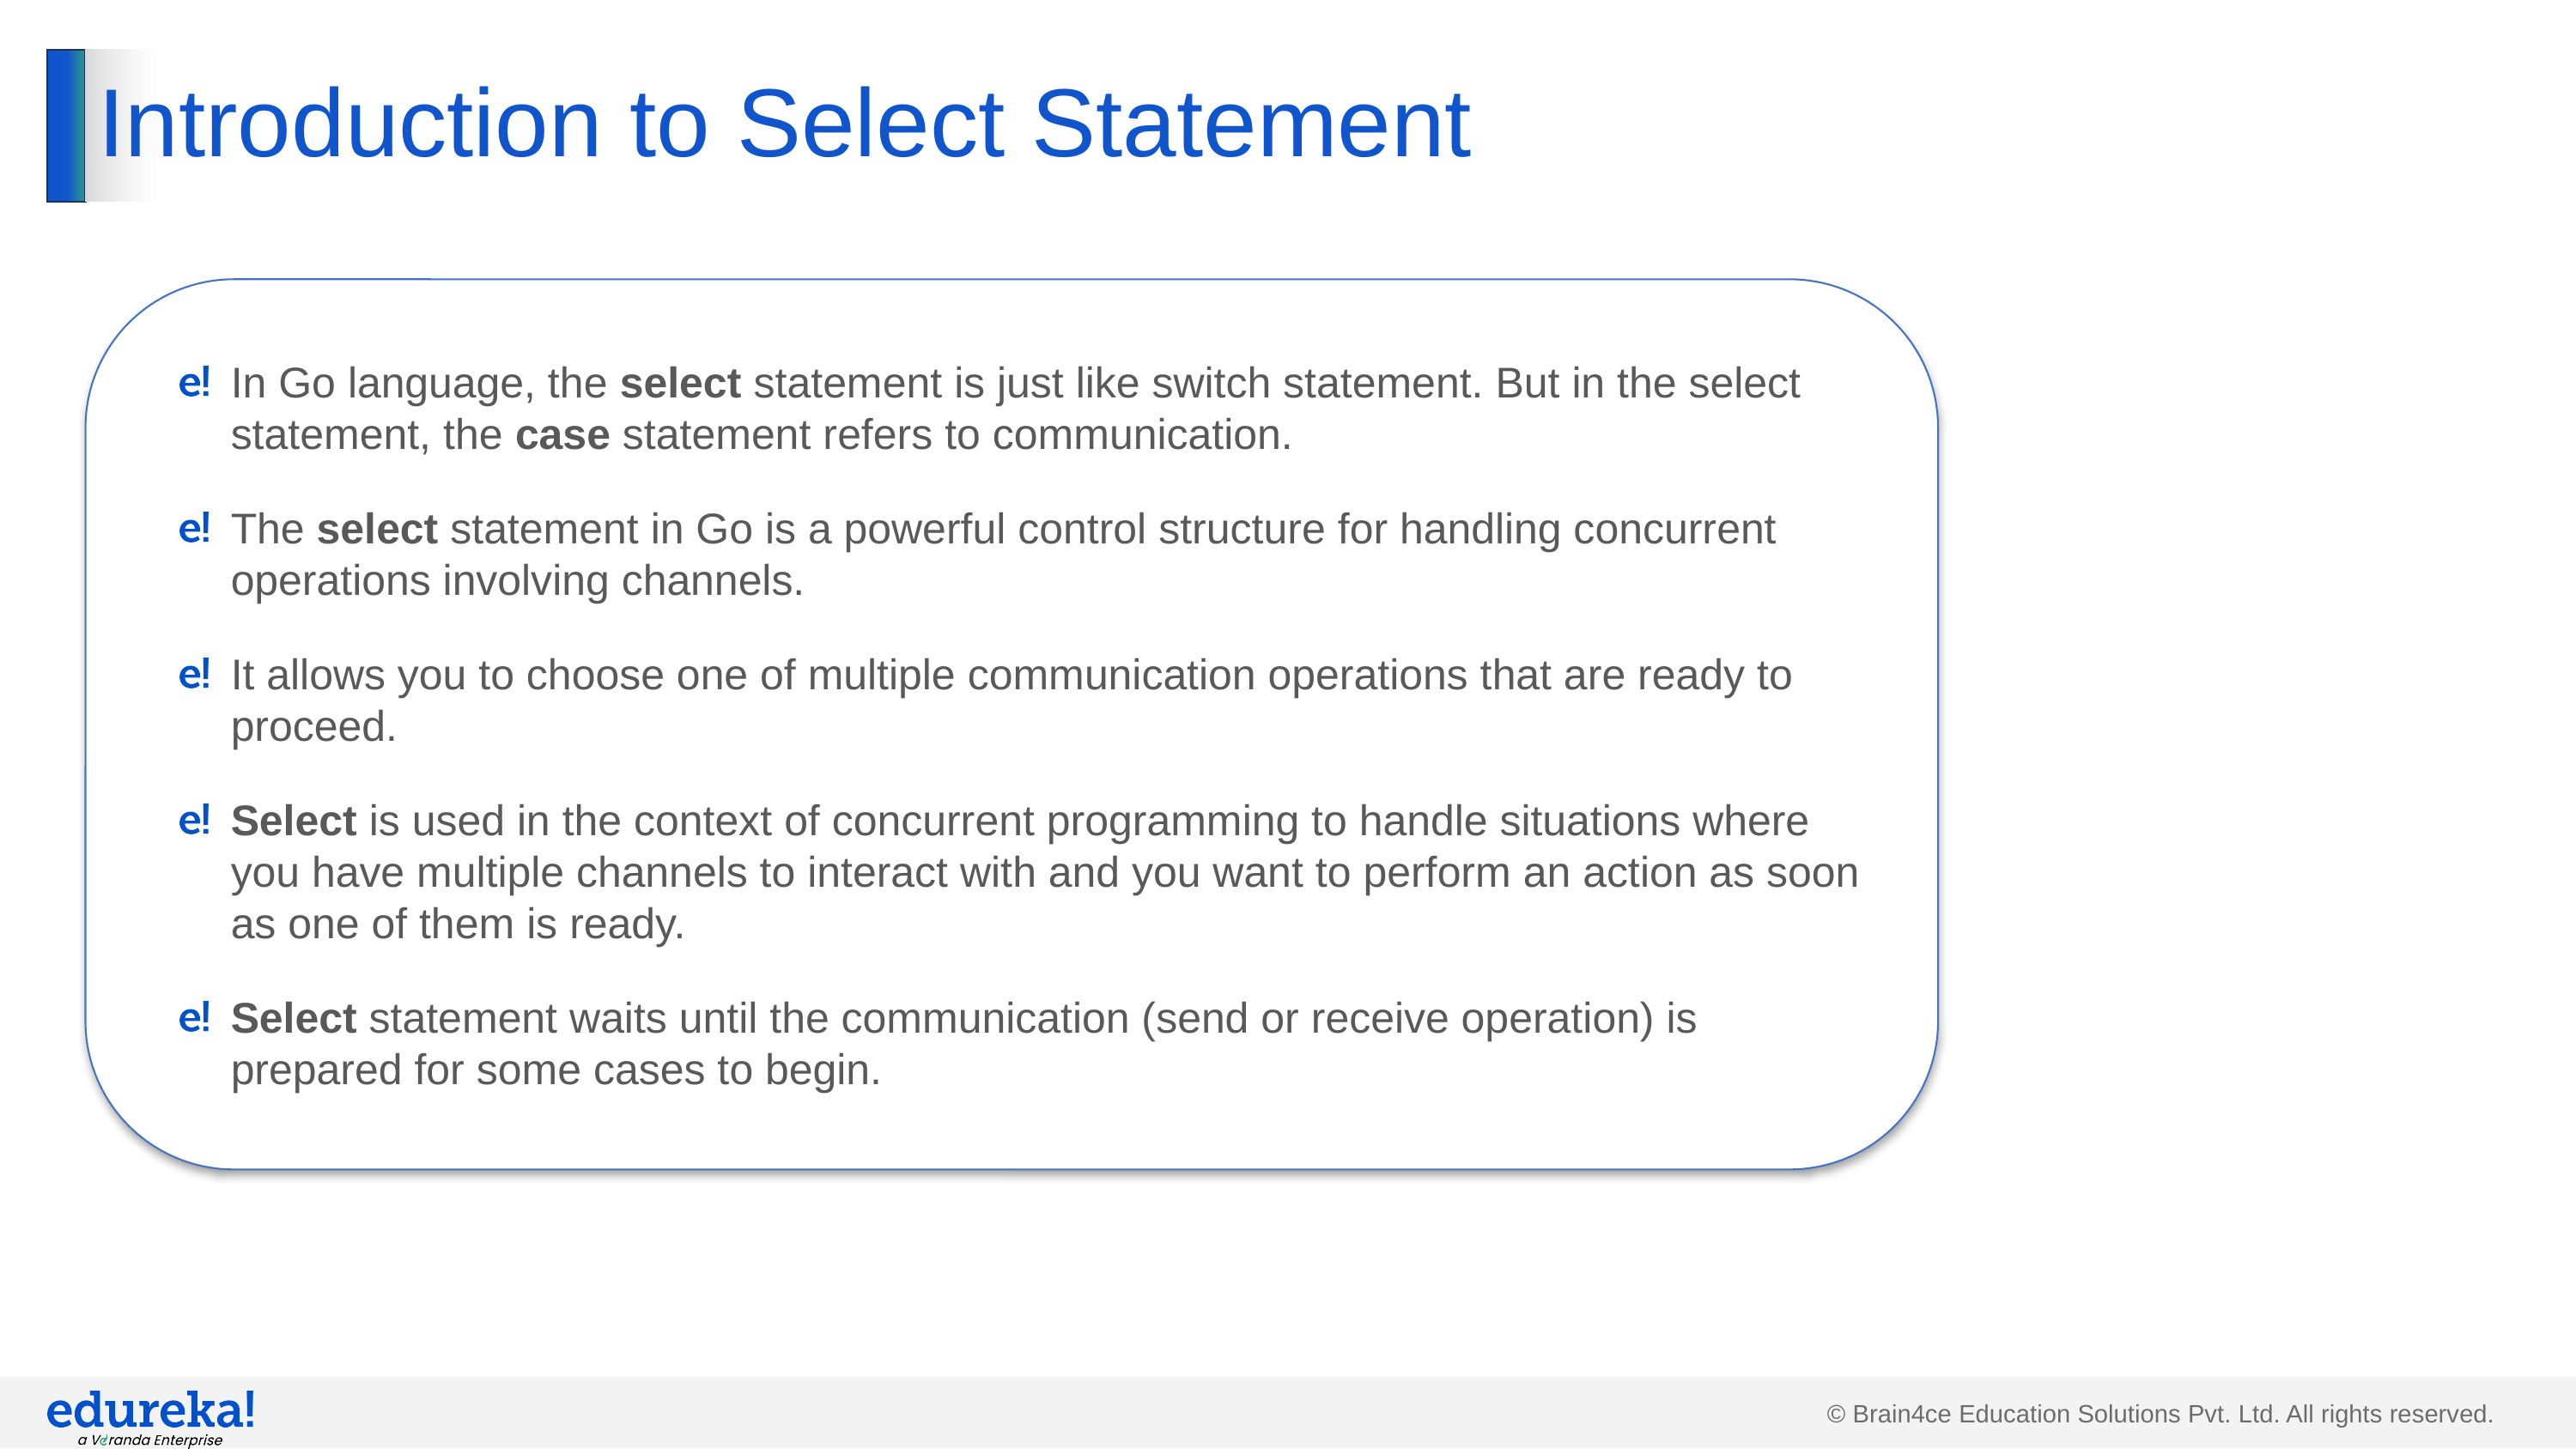

# Introduction to Select Statement
In Go language, the select statement is just like switch statement. But in the select statement, the case statement refers to communication.
The select statement in Go is a powerful control structure for handling concurrent operations involving channels.
It allows you to choose one of multiple communication operations that are ready to proceed.
Select is used in the context of concurrent programming to handle situations where you have multiple channels to interact with and you want to perform an action as soon as one of them is ready.
Select statement waits until the communication (send or receive operation) is prepared for some cases to begin.